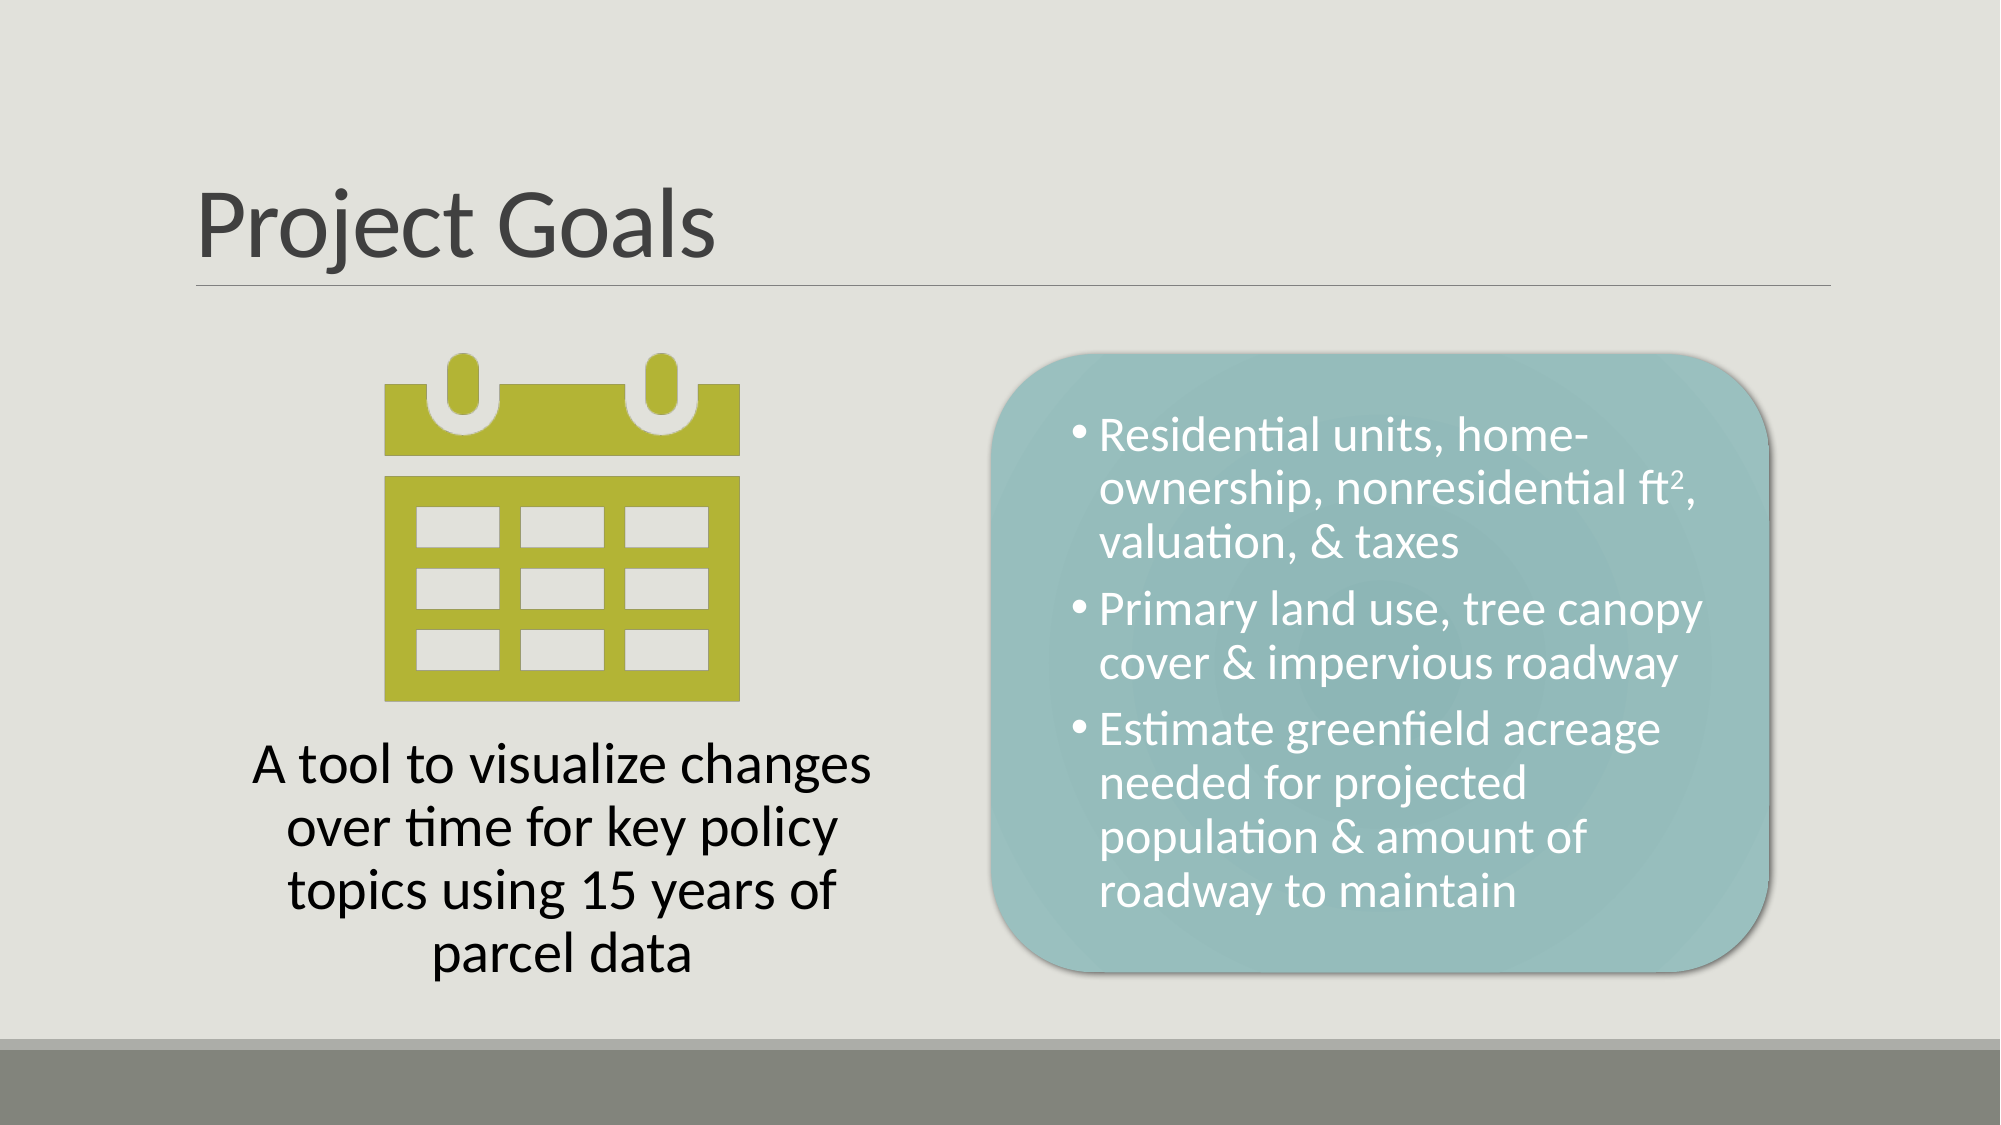

# Project Goals

A tool to visualize changes over time for key policy topics using 15 years of parcel data
Residential units, home-ownership, nonresidential ft2, valuation, & taxes
Primary land use, tree canopy cover & impervious roadway
Estimate greenfield acreage needed for projected population & amount of roadway to maintain